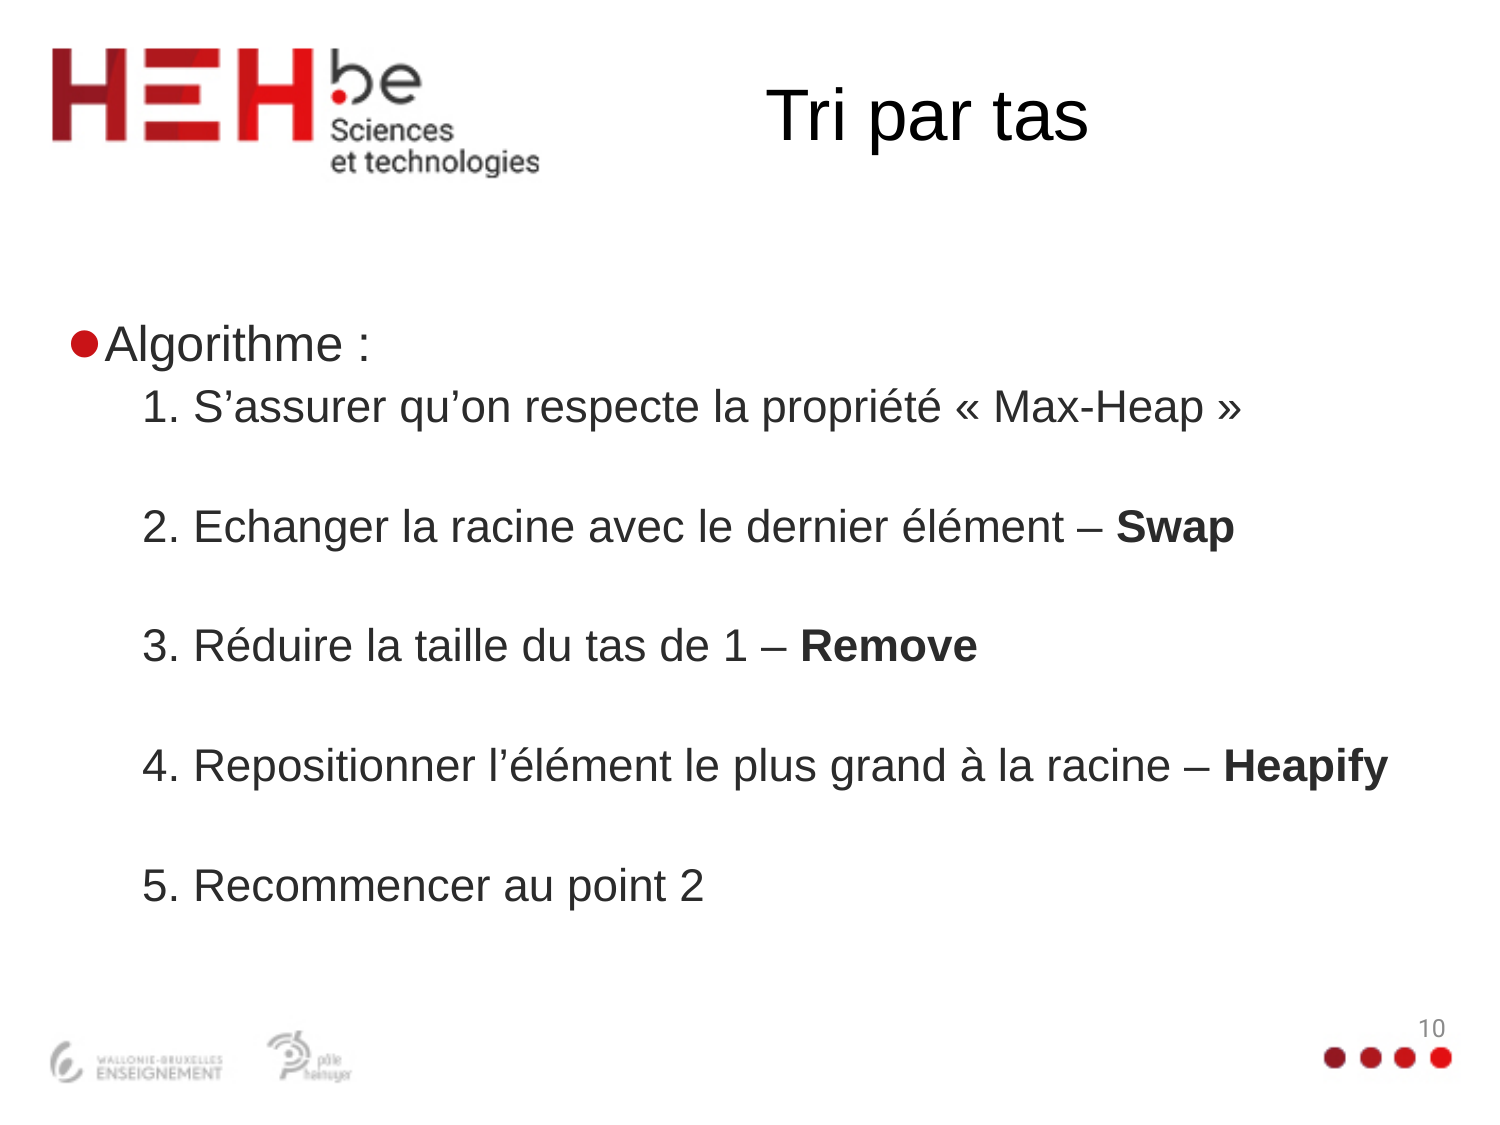

# Tri par tas
Algorithme :
1. S’assurer qu’on respecte la propriété « Max-Heap »

2. Echanger la racine avec le dernier élément – Swap

3. Réduire la taille du tas de 1 – Remove

4. Repositionner l’élément le plus grand à la racine – Heapify

5. Recommencer au point 2
10